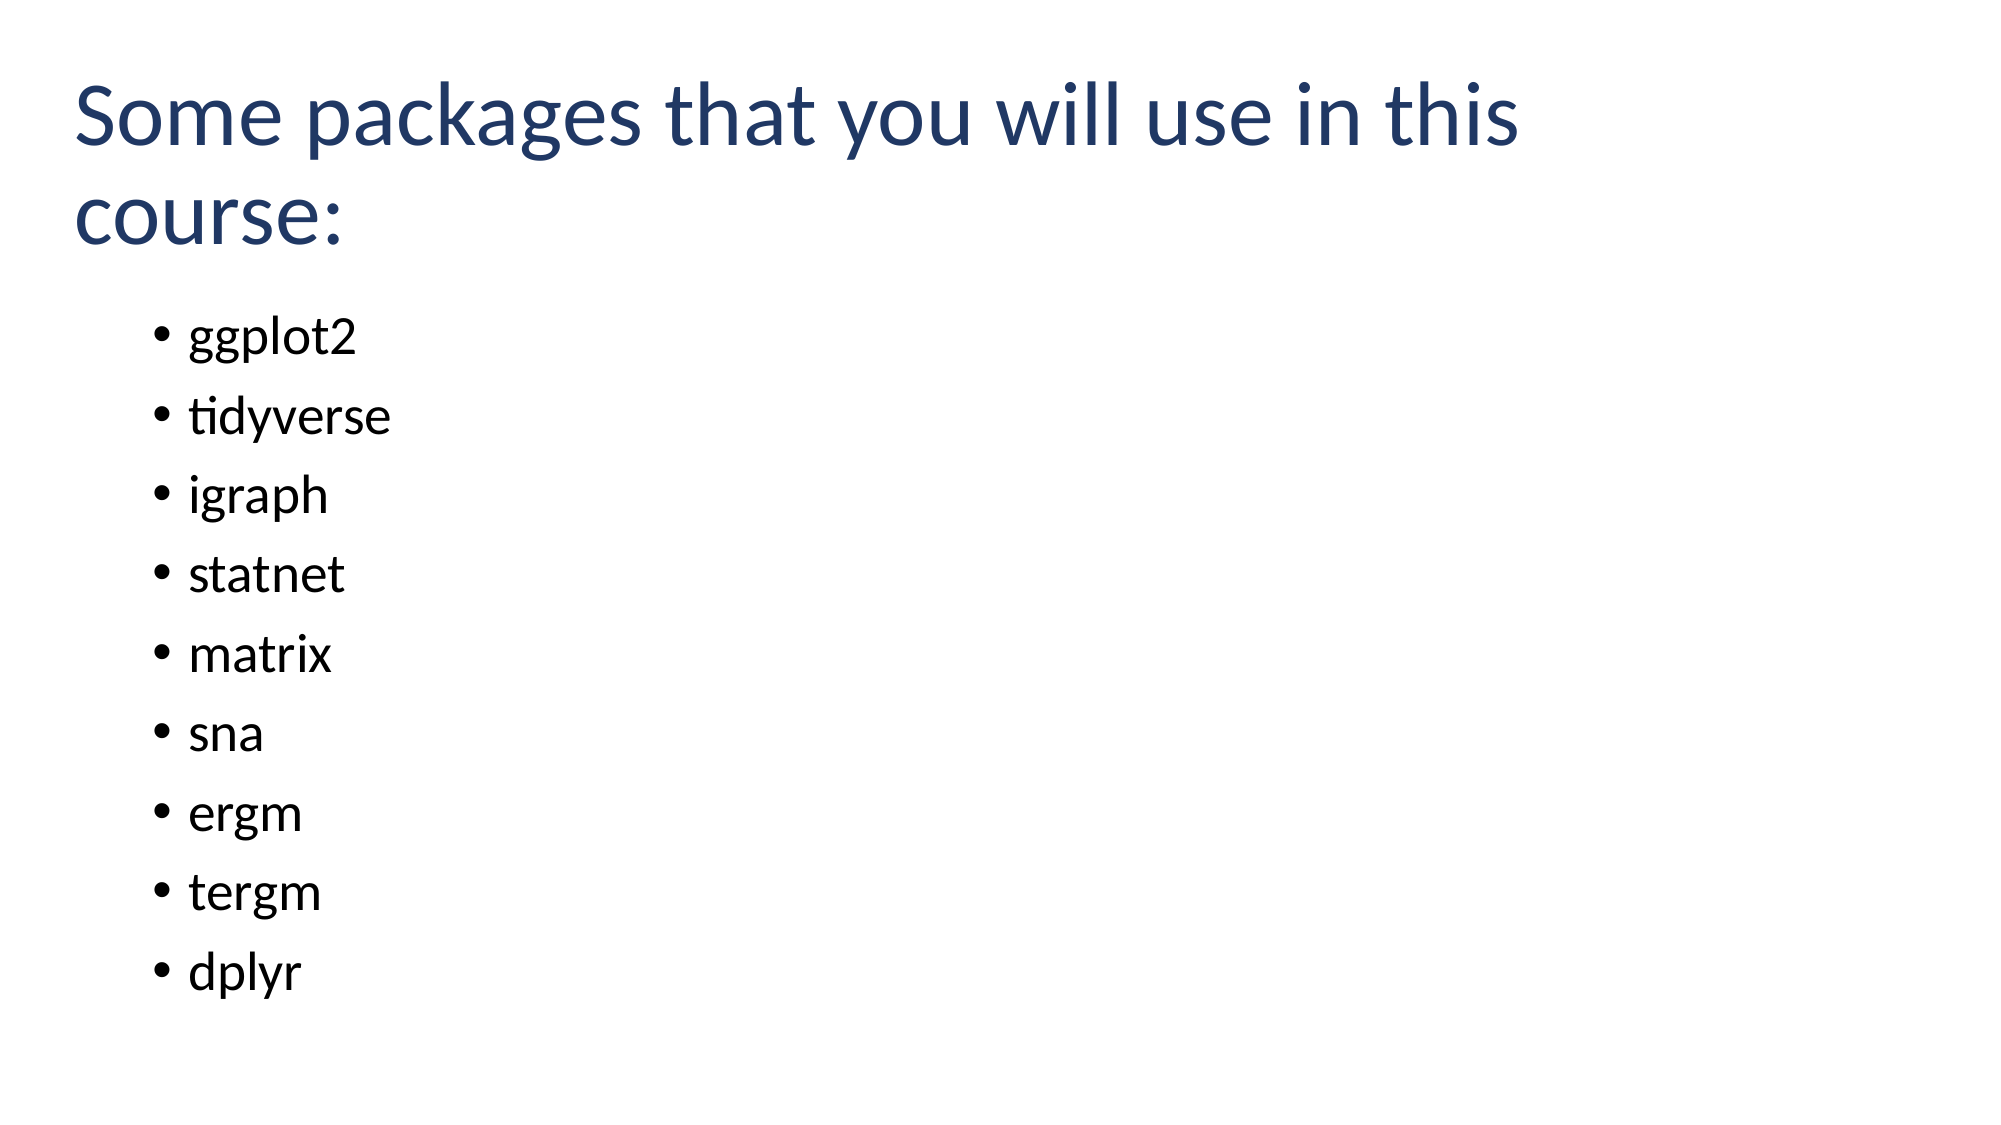

# Some packages that you will use in this course:
ggplot2
tidyverse
igraph
statnet
matrix
sna
ergm
tergm
dplyr